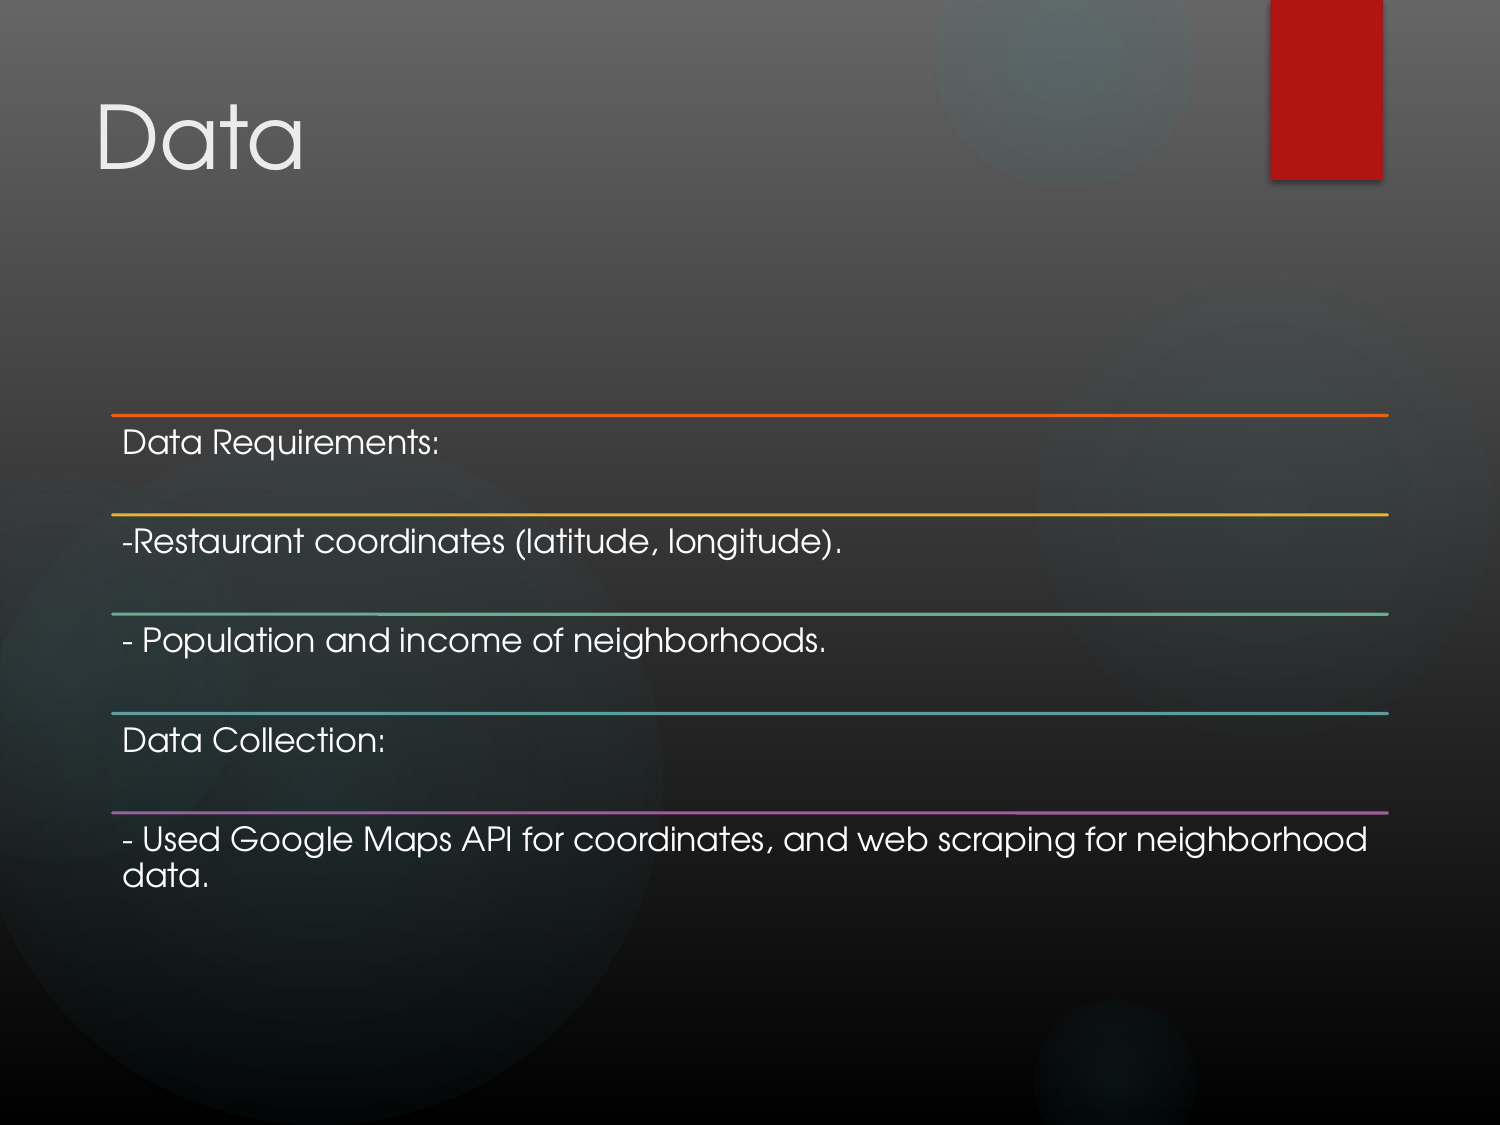

# Data
Data Requirements:
-Restaurant coordinates (latitude, longitude).
- Population and income of neighborhoods.
Data Collection:
- Used Google Maps API for coordinates, and web scraping for neighborhood data.